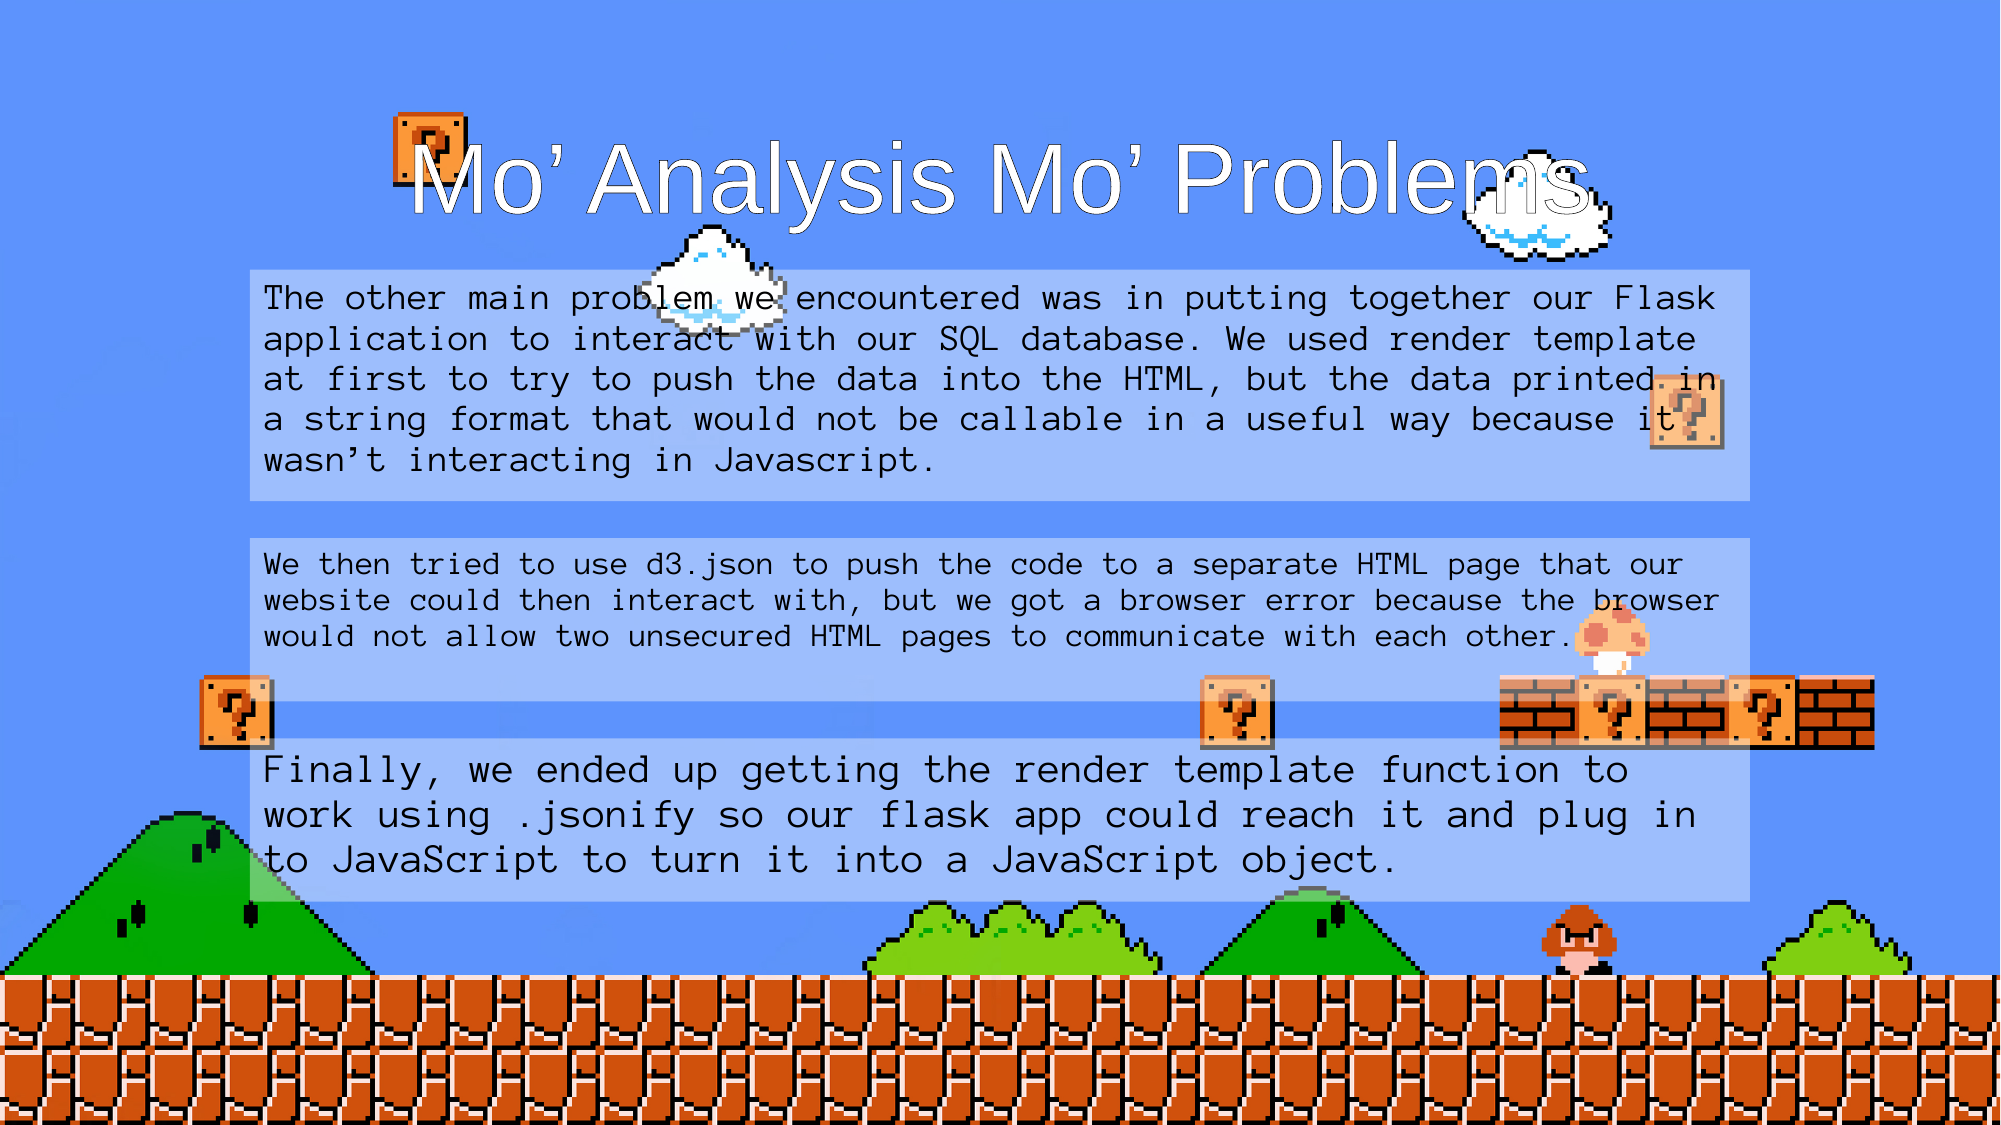

# Mo’ Analysis Mo’ Problems
The other main problem we encountered was in putting together our Flask application to interact with our SQL database. We used render template at first to try to push the data into the HTML, but the data printed in a string format that would not be callable in a useful way because it wasn’t interacting in Javascript.
We then tried to use d3.json to push the code to a separate HTML page that our website could then interact with, but we got a browser error because the browser would not allow two unsecured HTML pages to communicate with each other.
Finally, we ended up getting the render template function to work using .jsonify so our flask app could reach it and plug in to JavaScript to turn it into a JavaScript object.